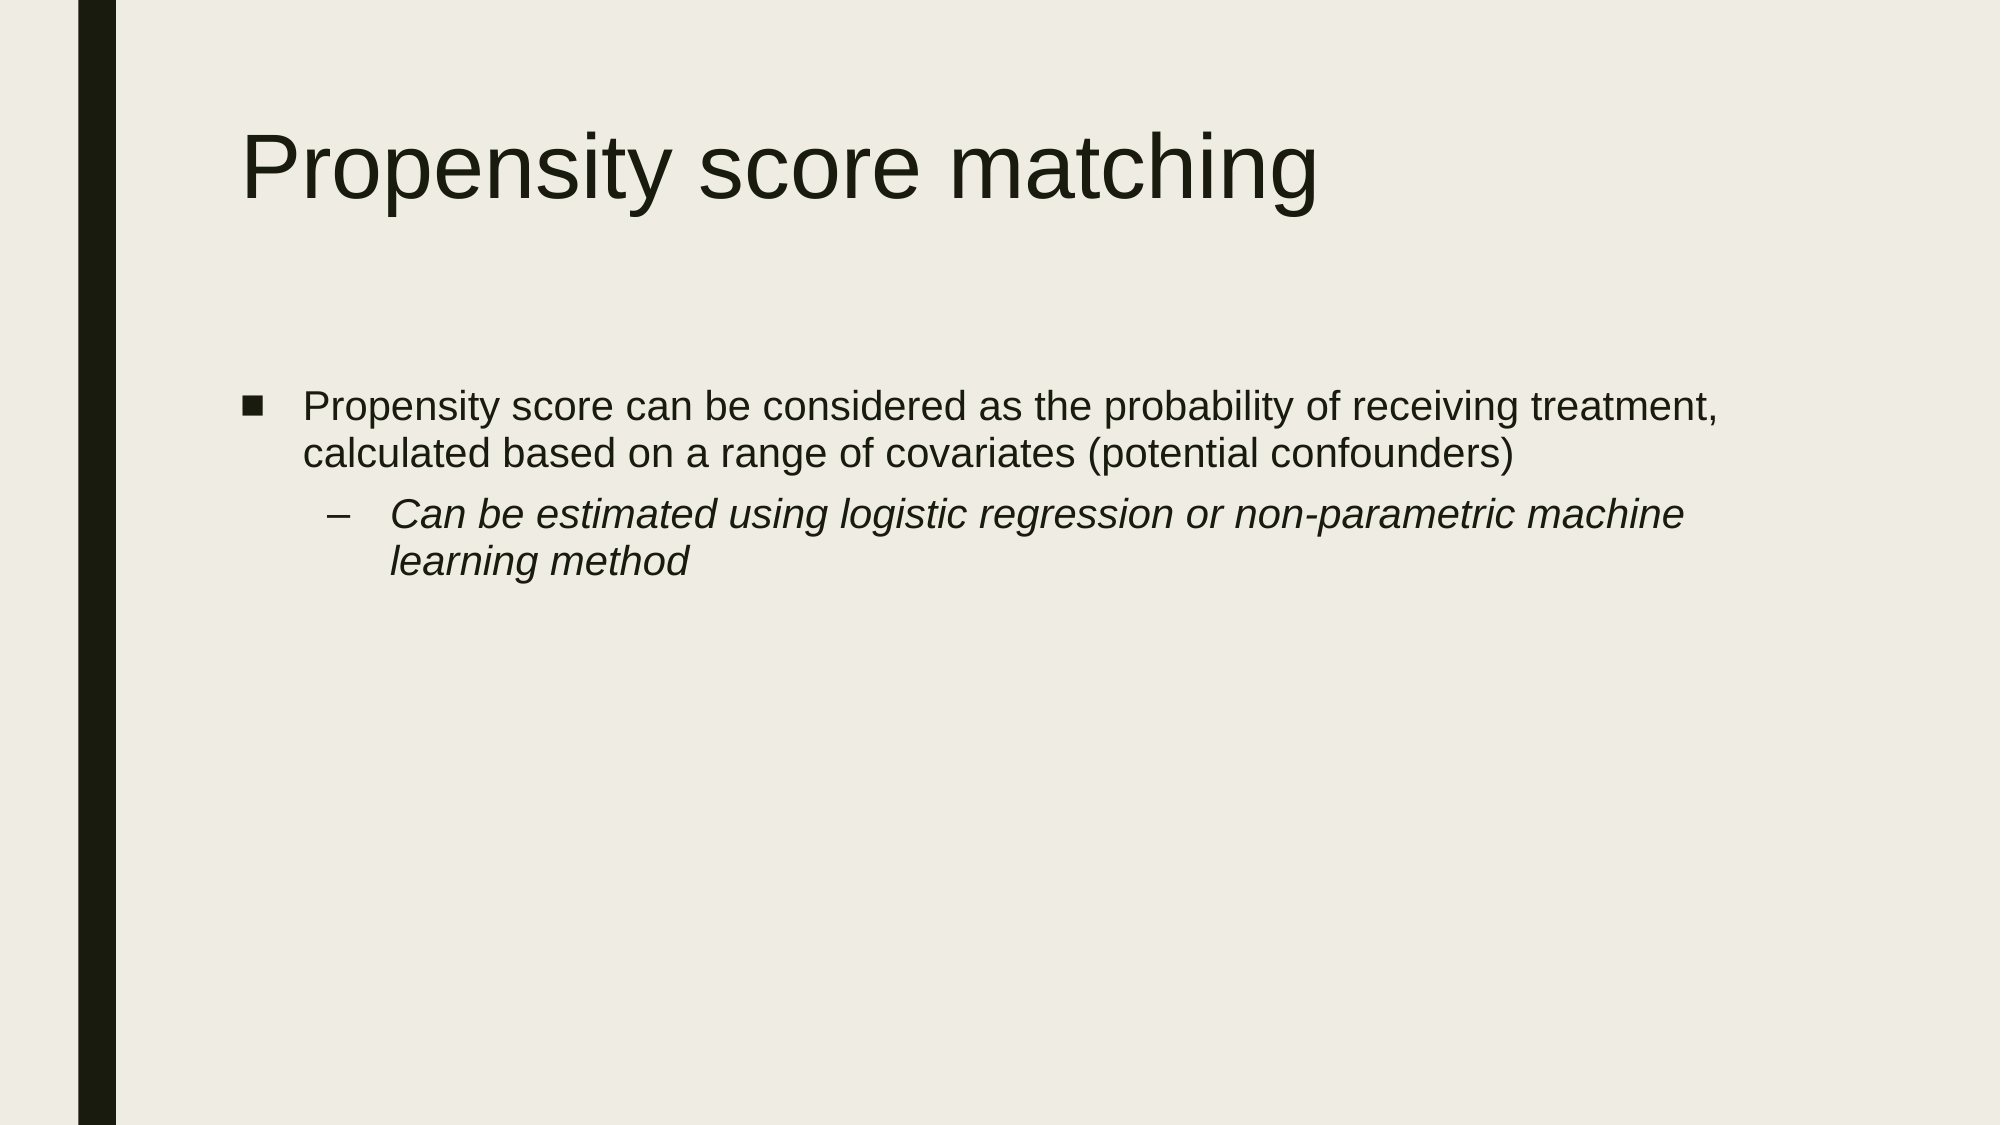

# Propensity score matching
Propensity score can be considered as the probability of receiving treatment, calculated based on a range of covariates (potential confounders)
Can be estimated using logistic regression or non-parametric machine learning method